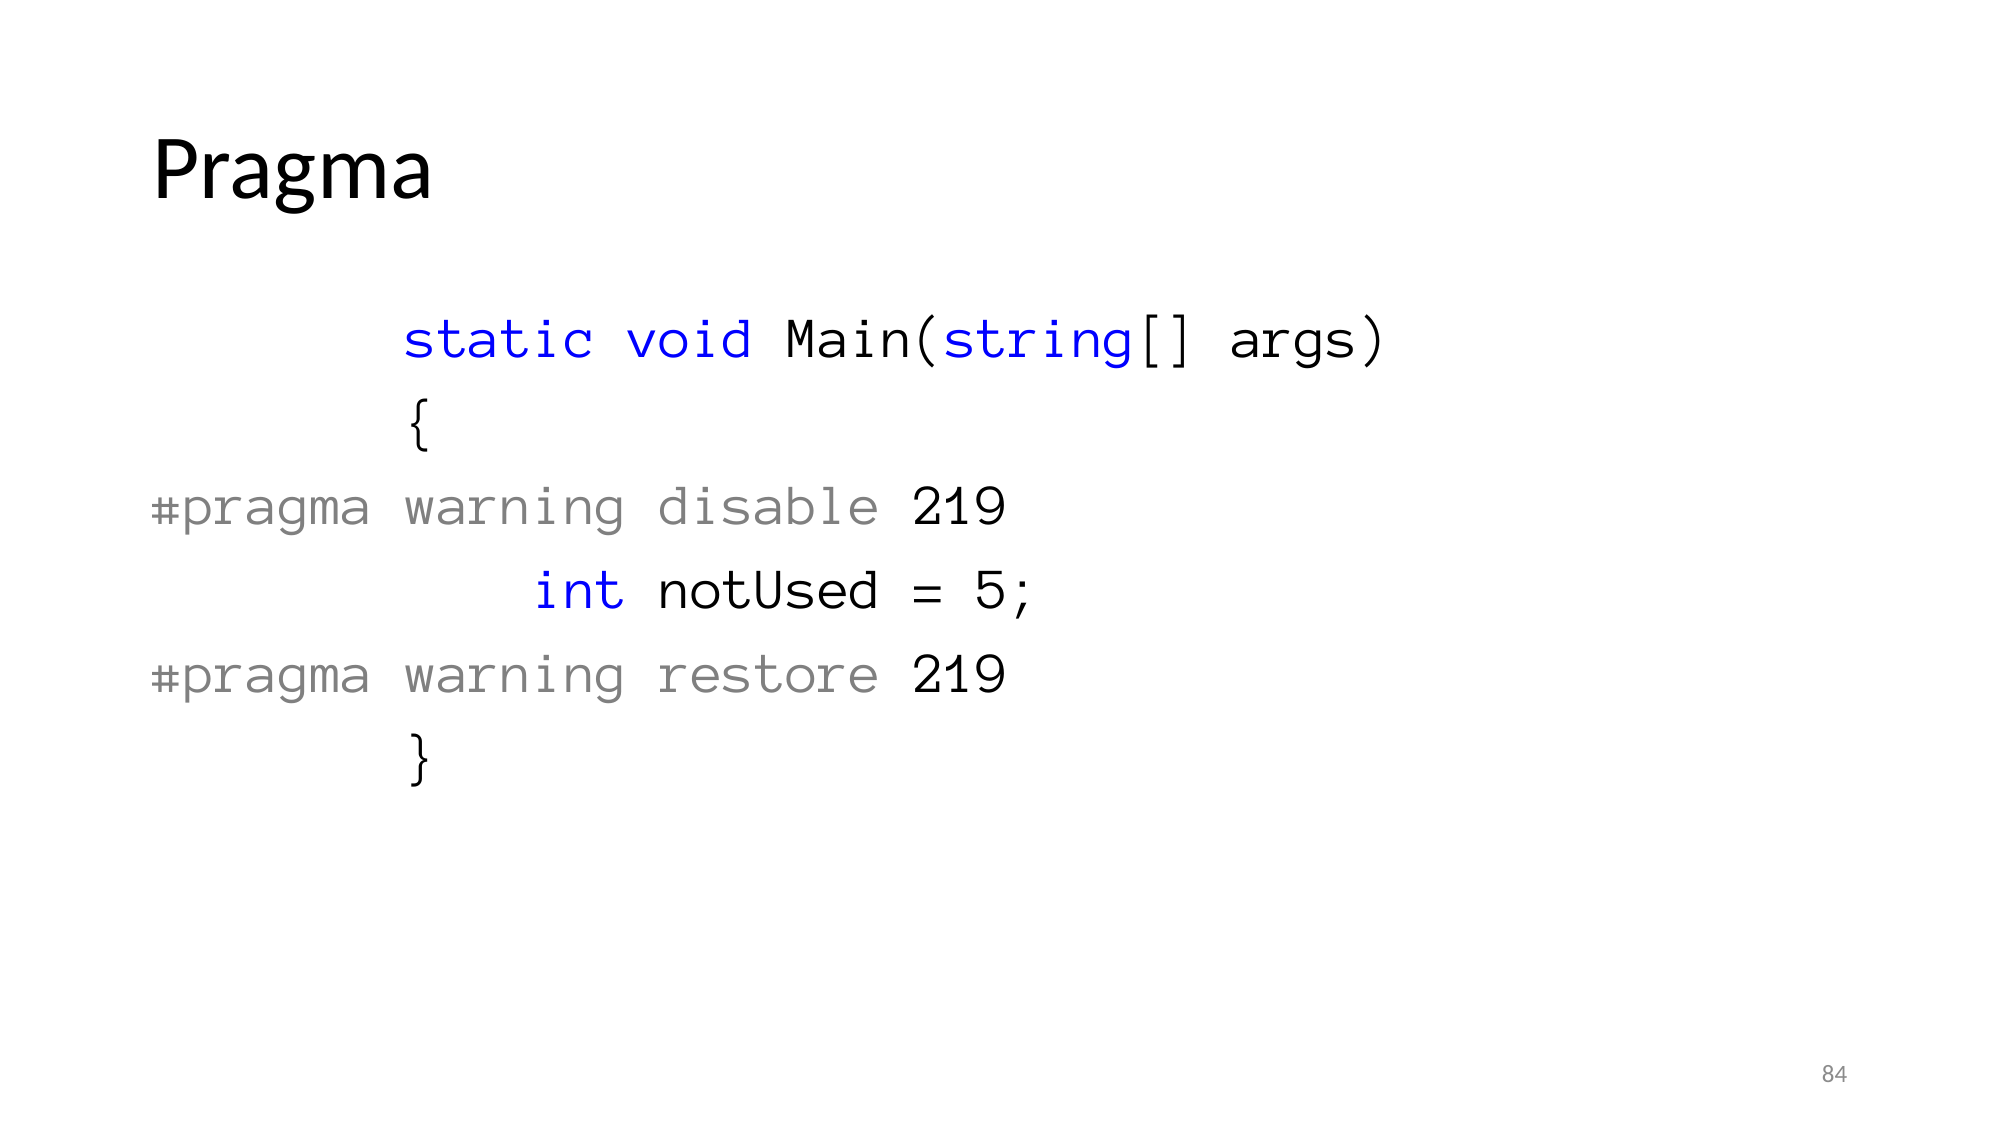

# Pragma
        static void Main(string[] args)
        {
#pragma warning disable 219
            int notUsed = 5;
#pragma warning restore 219
        }
84